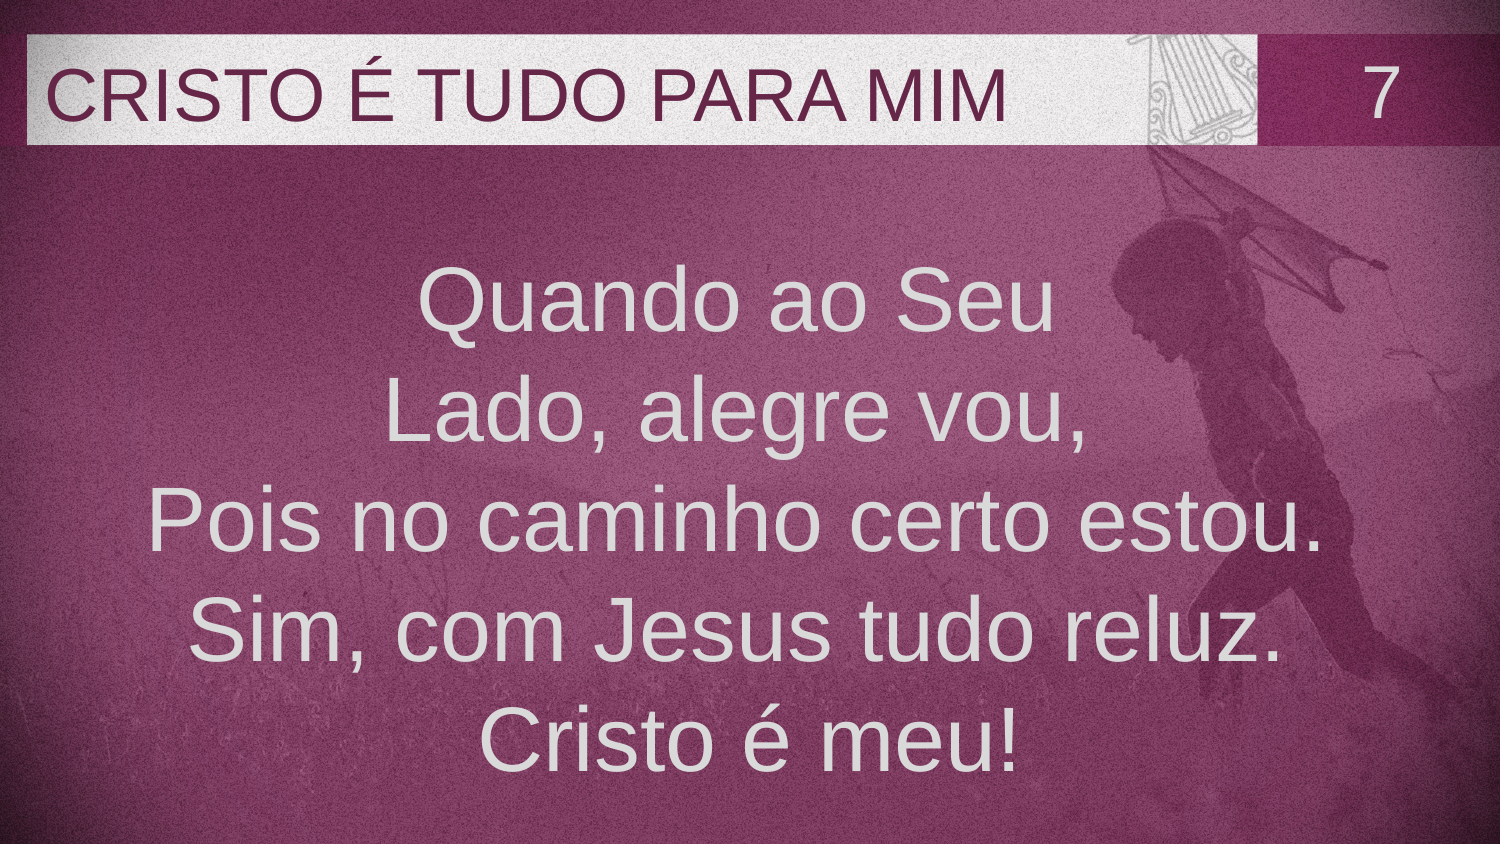

# CRISTO É TUDO PARA MIM
7
Quando ao Seu
Lado, alegre vou,
Pois no caminho certo estou.
Sim, com Jesus tudo reluz.
Cristo é meu!